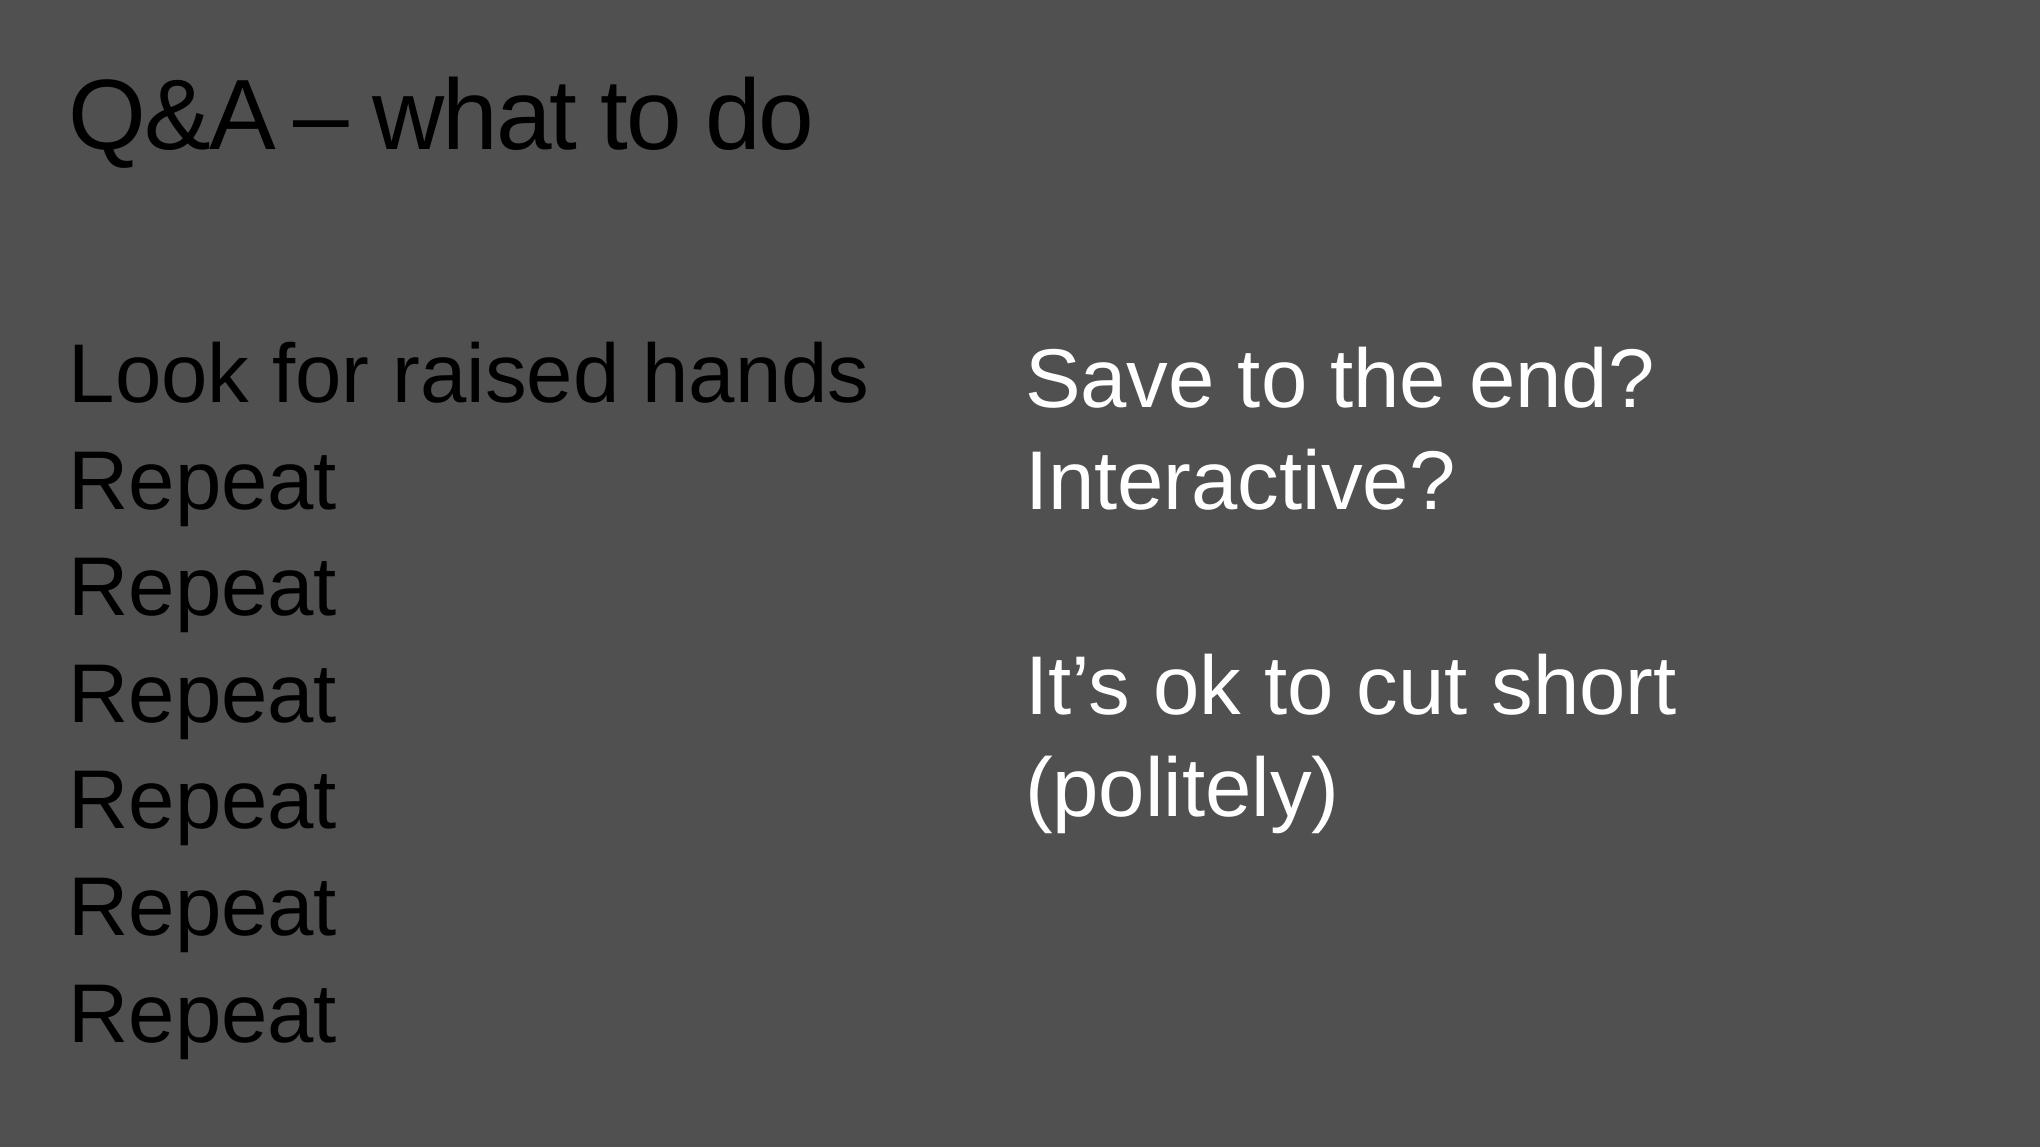

# Q&A – what to do

Look for raised hands
Repeat
Repeat
Repeat
Repeat
Repeat
Repeat
Save to the end?
Interactive?

It’s ok to cut short
(politely)